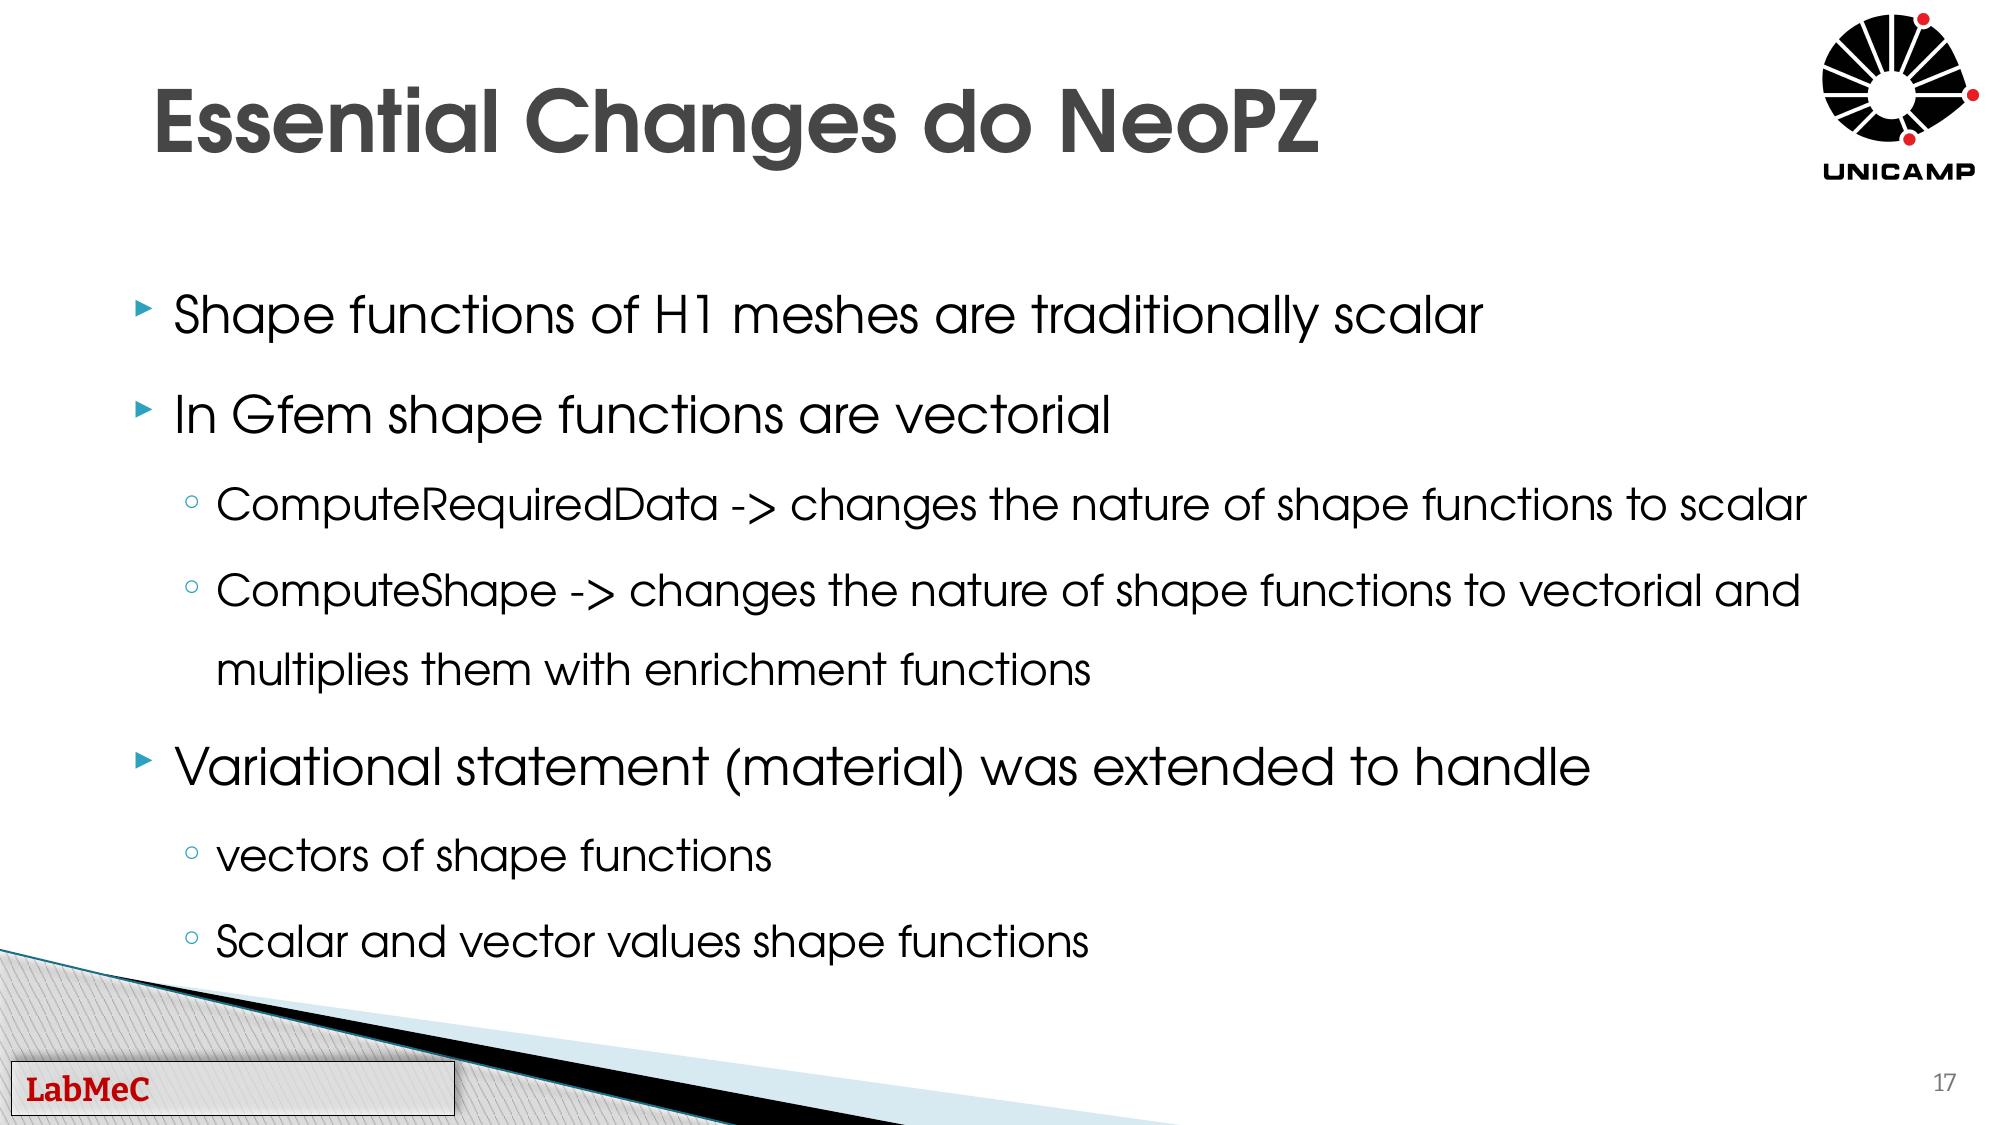

# Essential Changes do NeoPZ
Shape functions of H1 meshes are traditionally scalar
In Gfem shape functions are vectorial
ComputeRequiredData -> changes the nature of shape functions to scalar
ComputeShape -> changes the nature of shape functions to vectorial and multiplies them with enrichment functions
Variational statement (material) was extended to handle
vectors of shape functions
Scalar and vector values shape functions
17